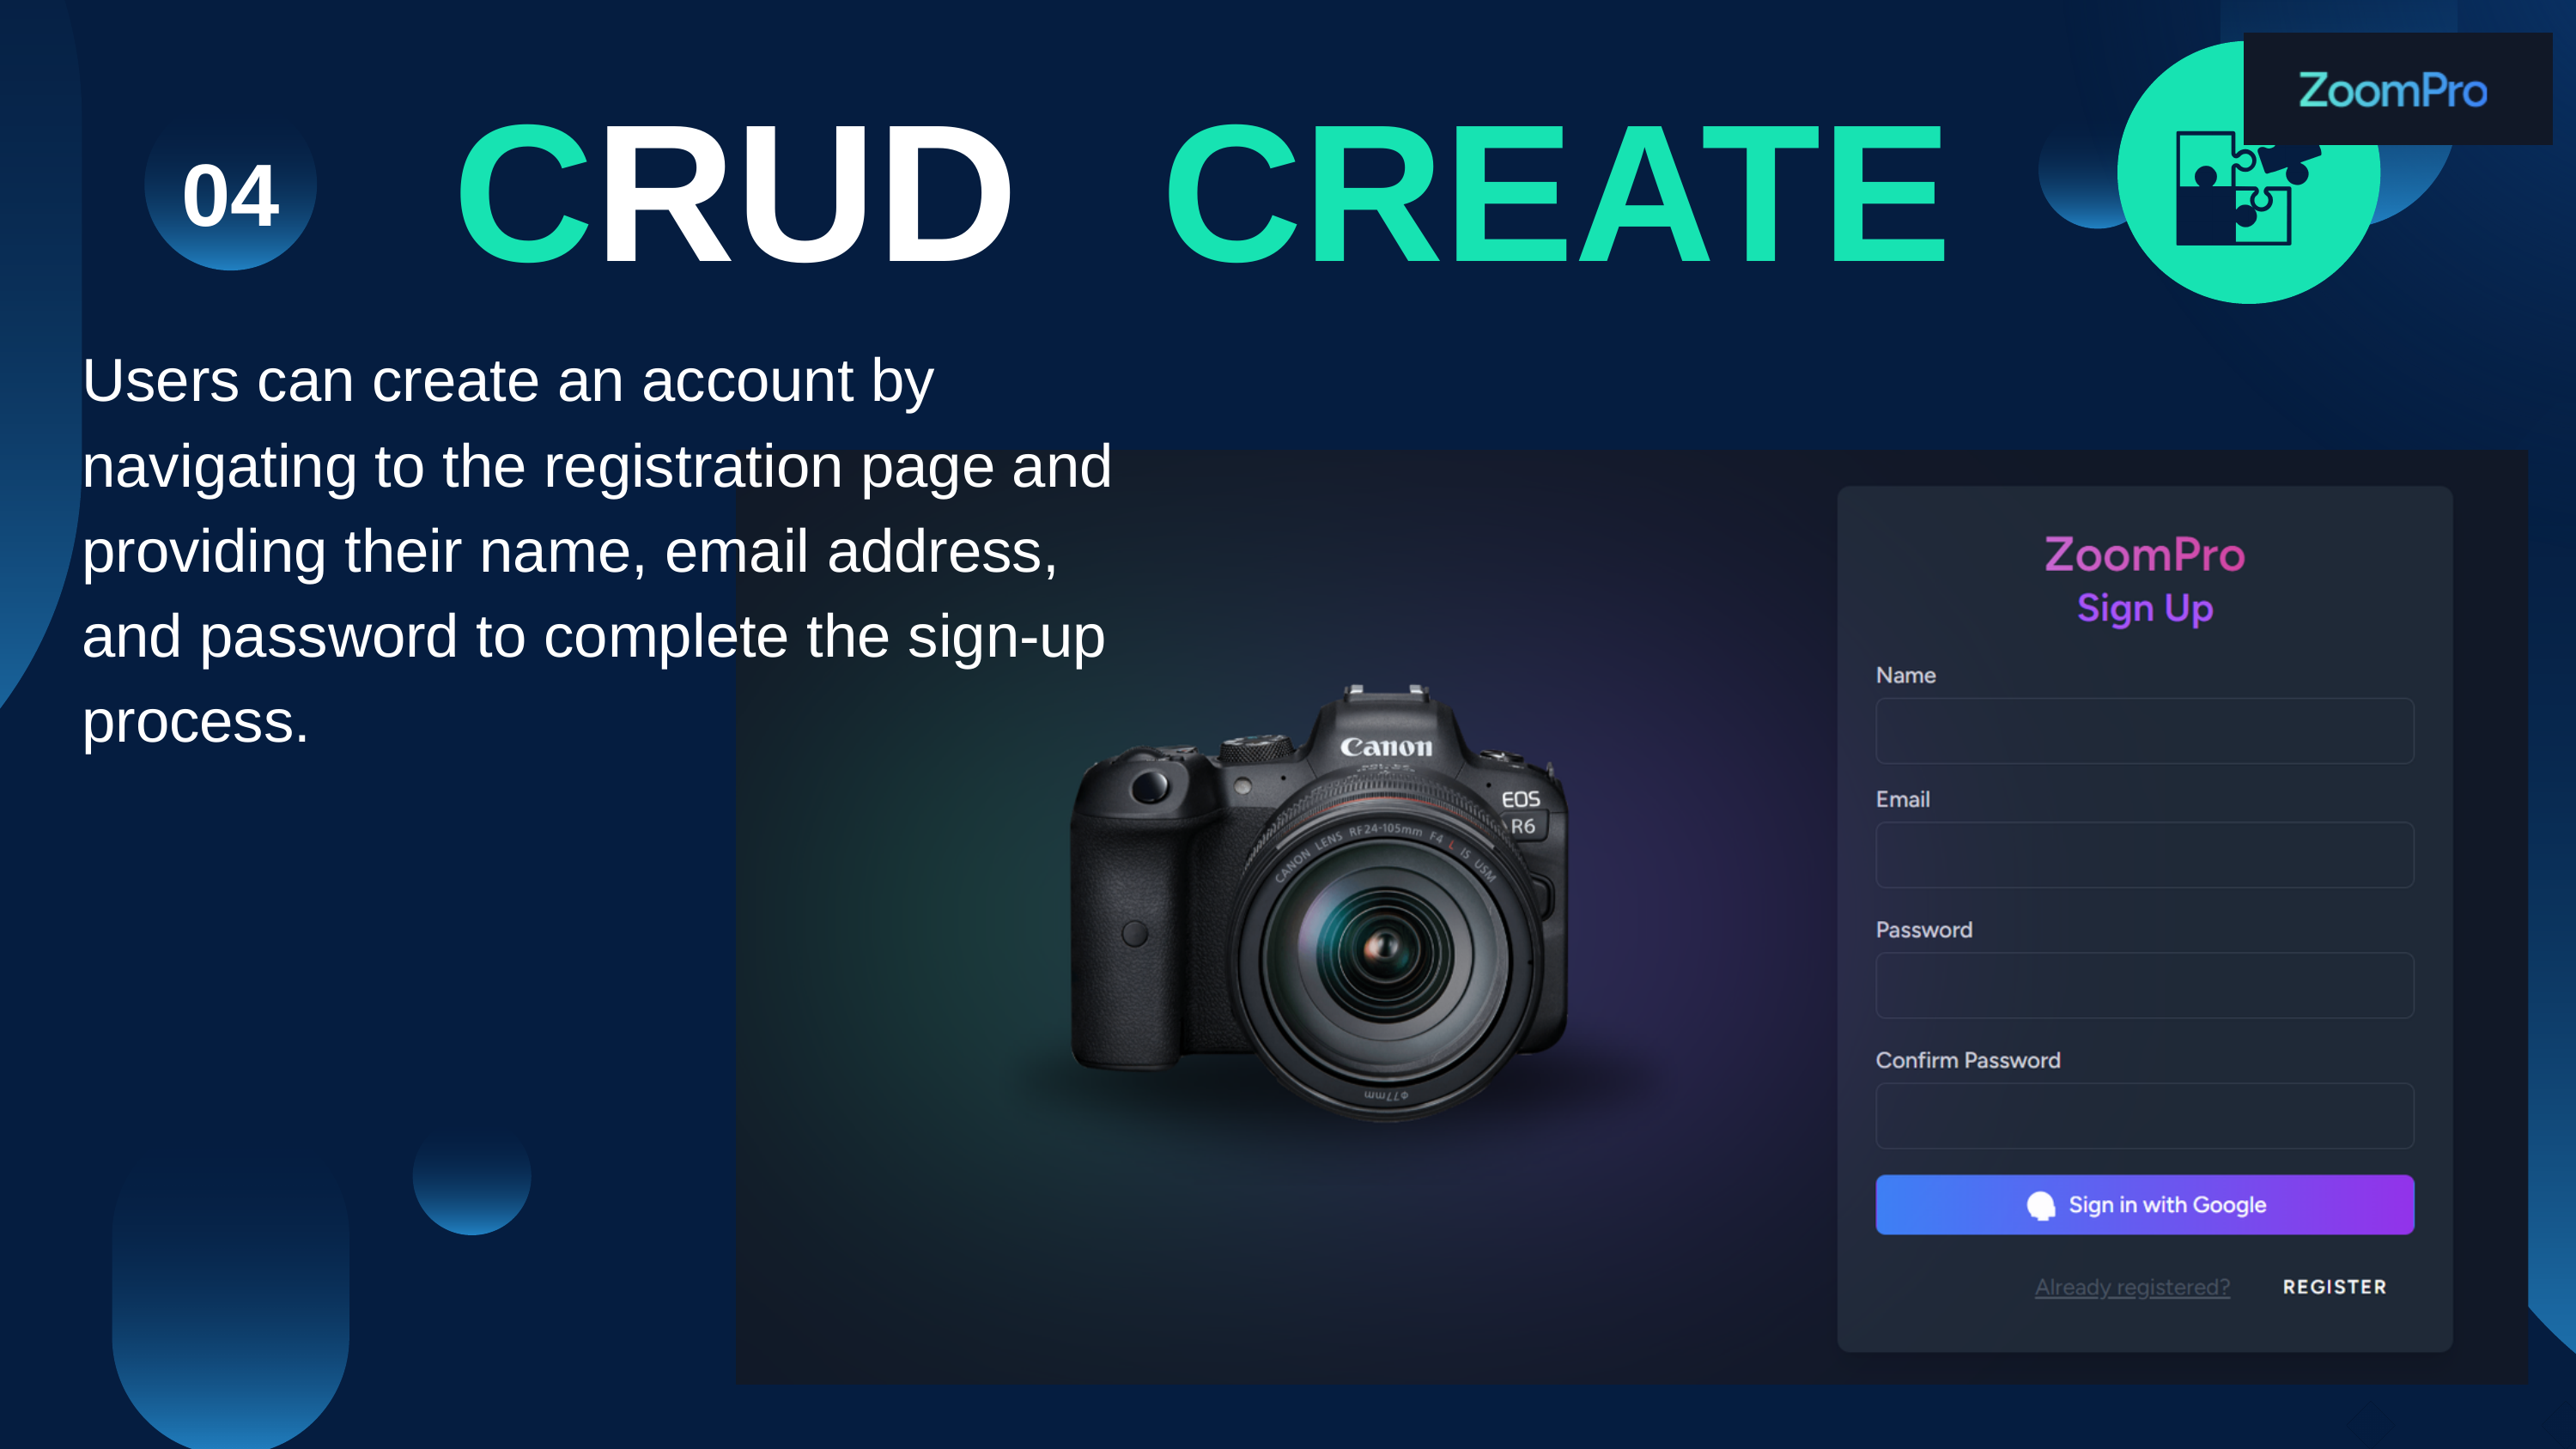

CRUD
CREATE

04

Users can create an account by navigating to the registration page and providing their name, email address, and password to complete the sign-up process.